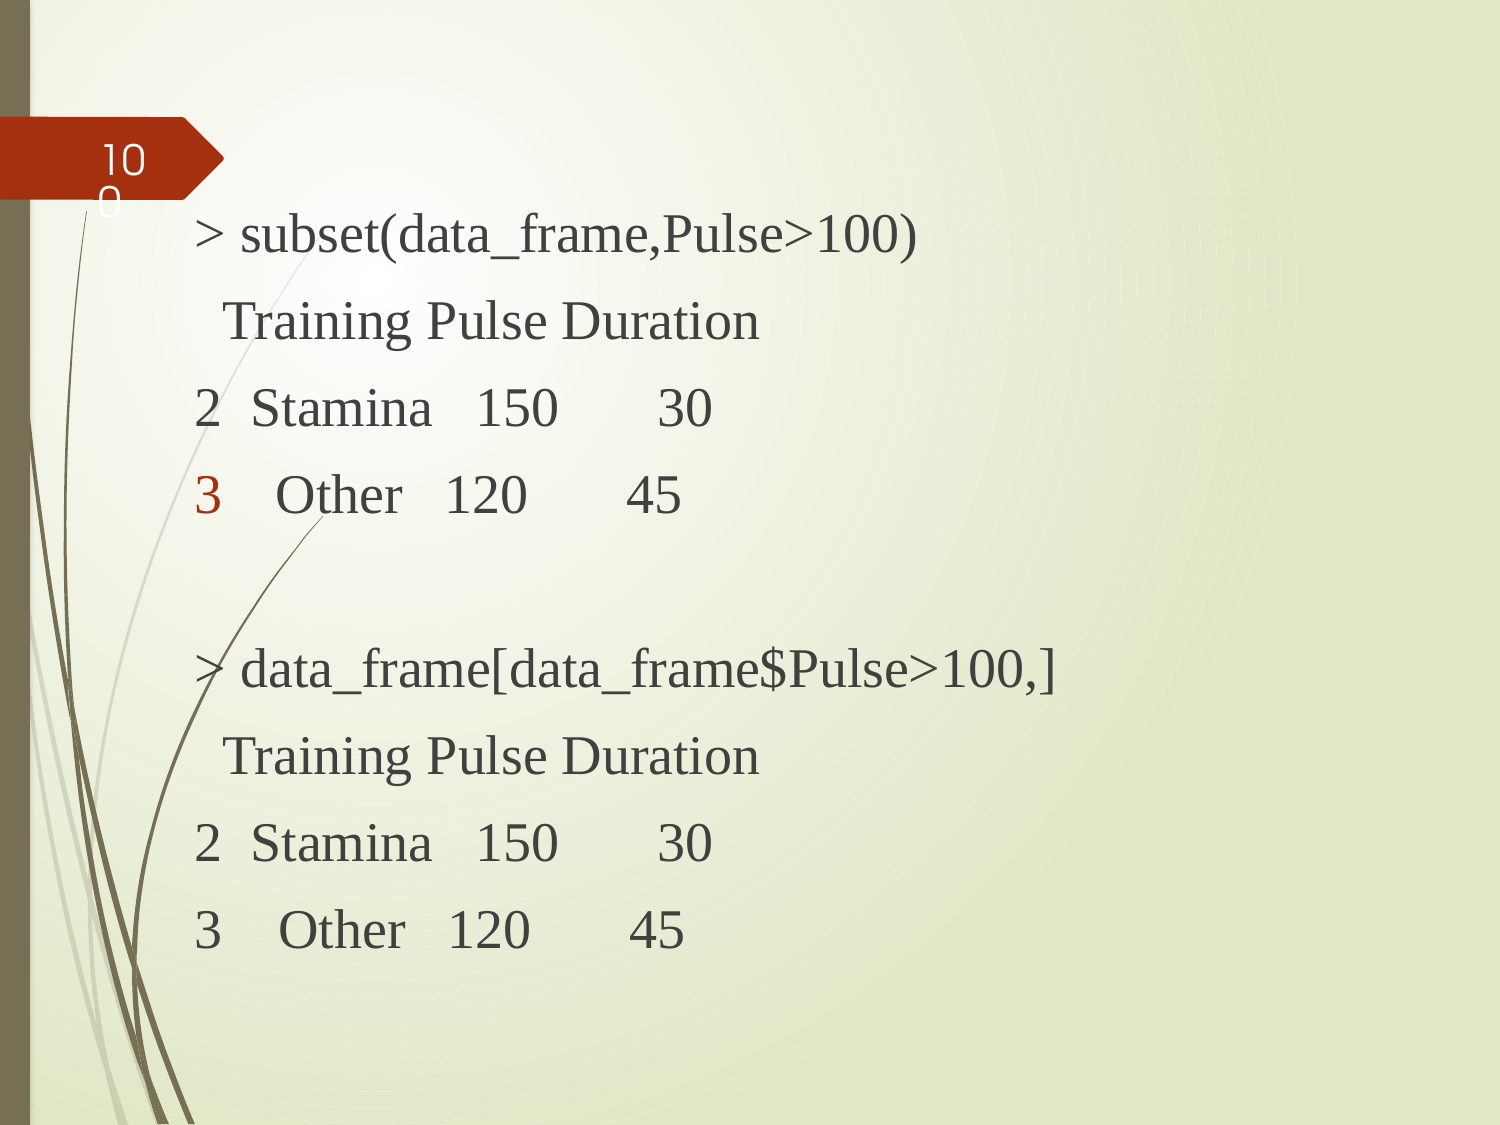

#
100
> subset(data_frame,Pulse>100)
  Training Pulse Duration
2  Stamina   150       30
Other   120       45

> data_frame[data_frame$Pulse>100,]
  Training Pulse Duration
2  Stamina   150       30
3    Other   120       45